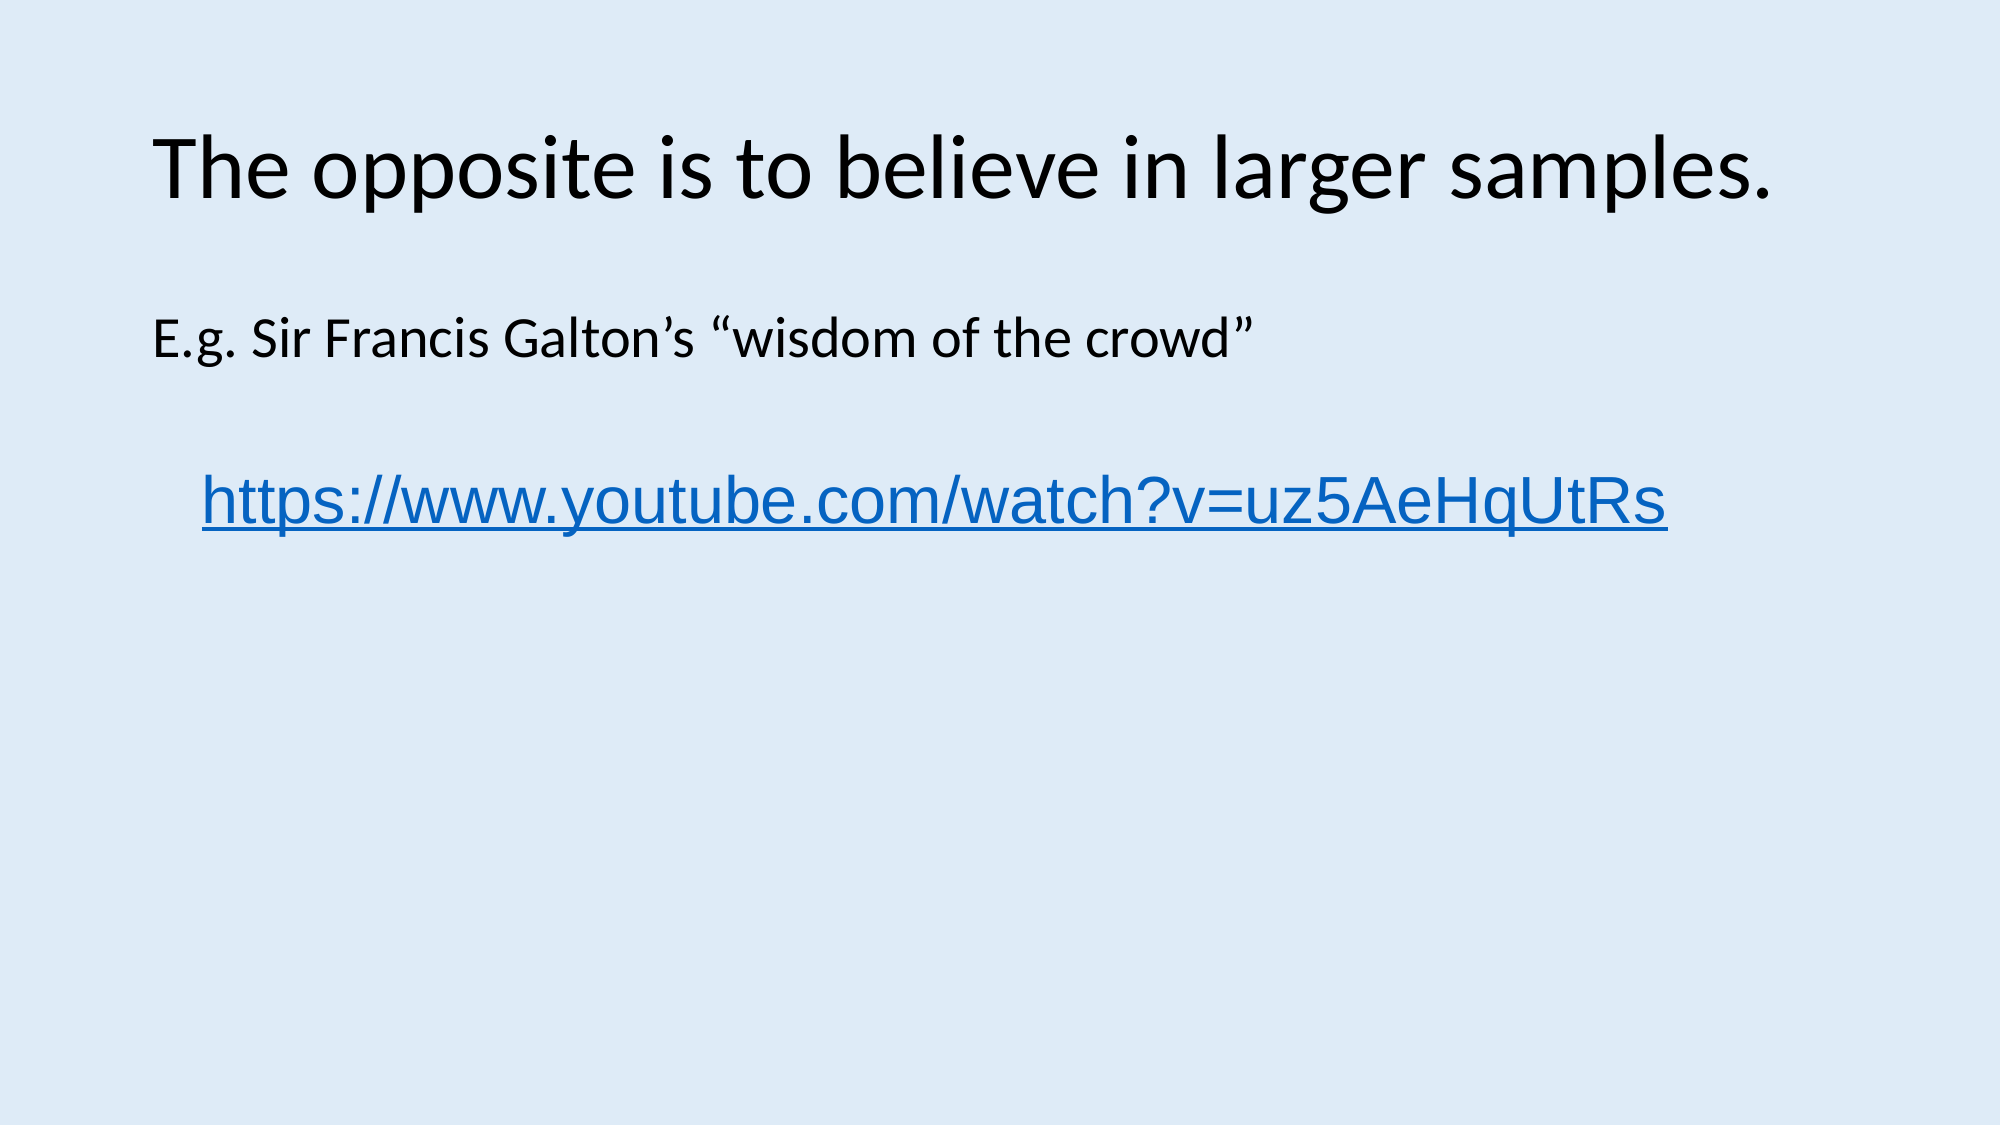

# The opposite is to believe in larger samples.
E.g. Sir Francis Galton’s “wisdom of the crowd”
https://www.youtube.com/watch?v=uz5AeHqUtRs